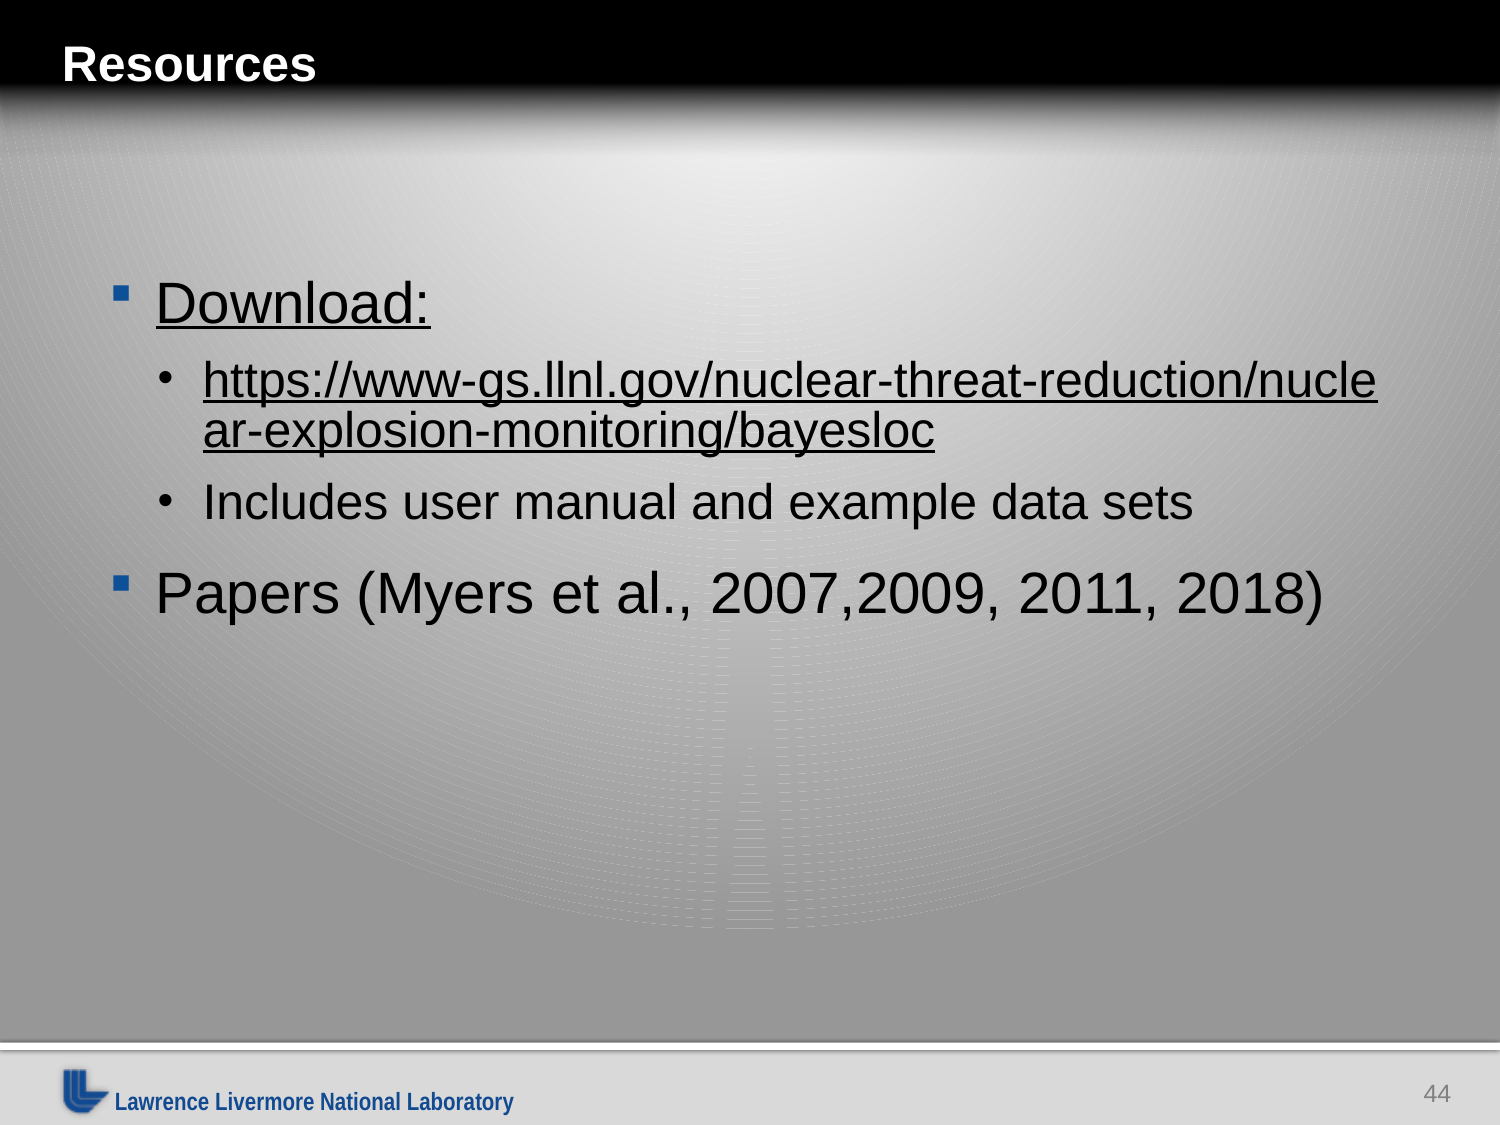

Resources
Download:
https://www-gs.llnl.gov/nuclear-threat-reduction/nuclear-explosion-monitoring/bayesloc
Includes user manual and example data sets
Papers (Myers et al., 2007,2009, 2011, 2018)

44